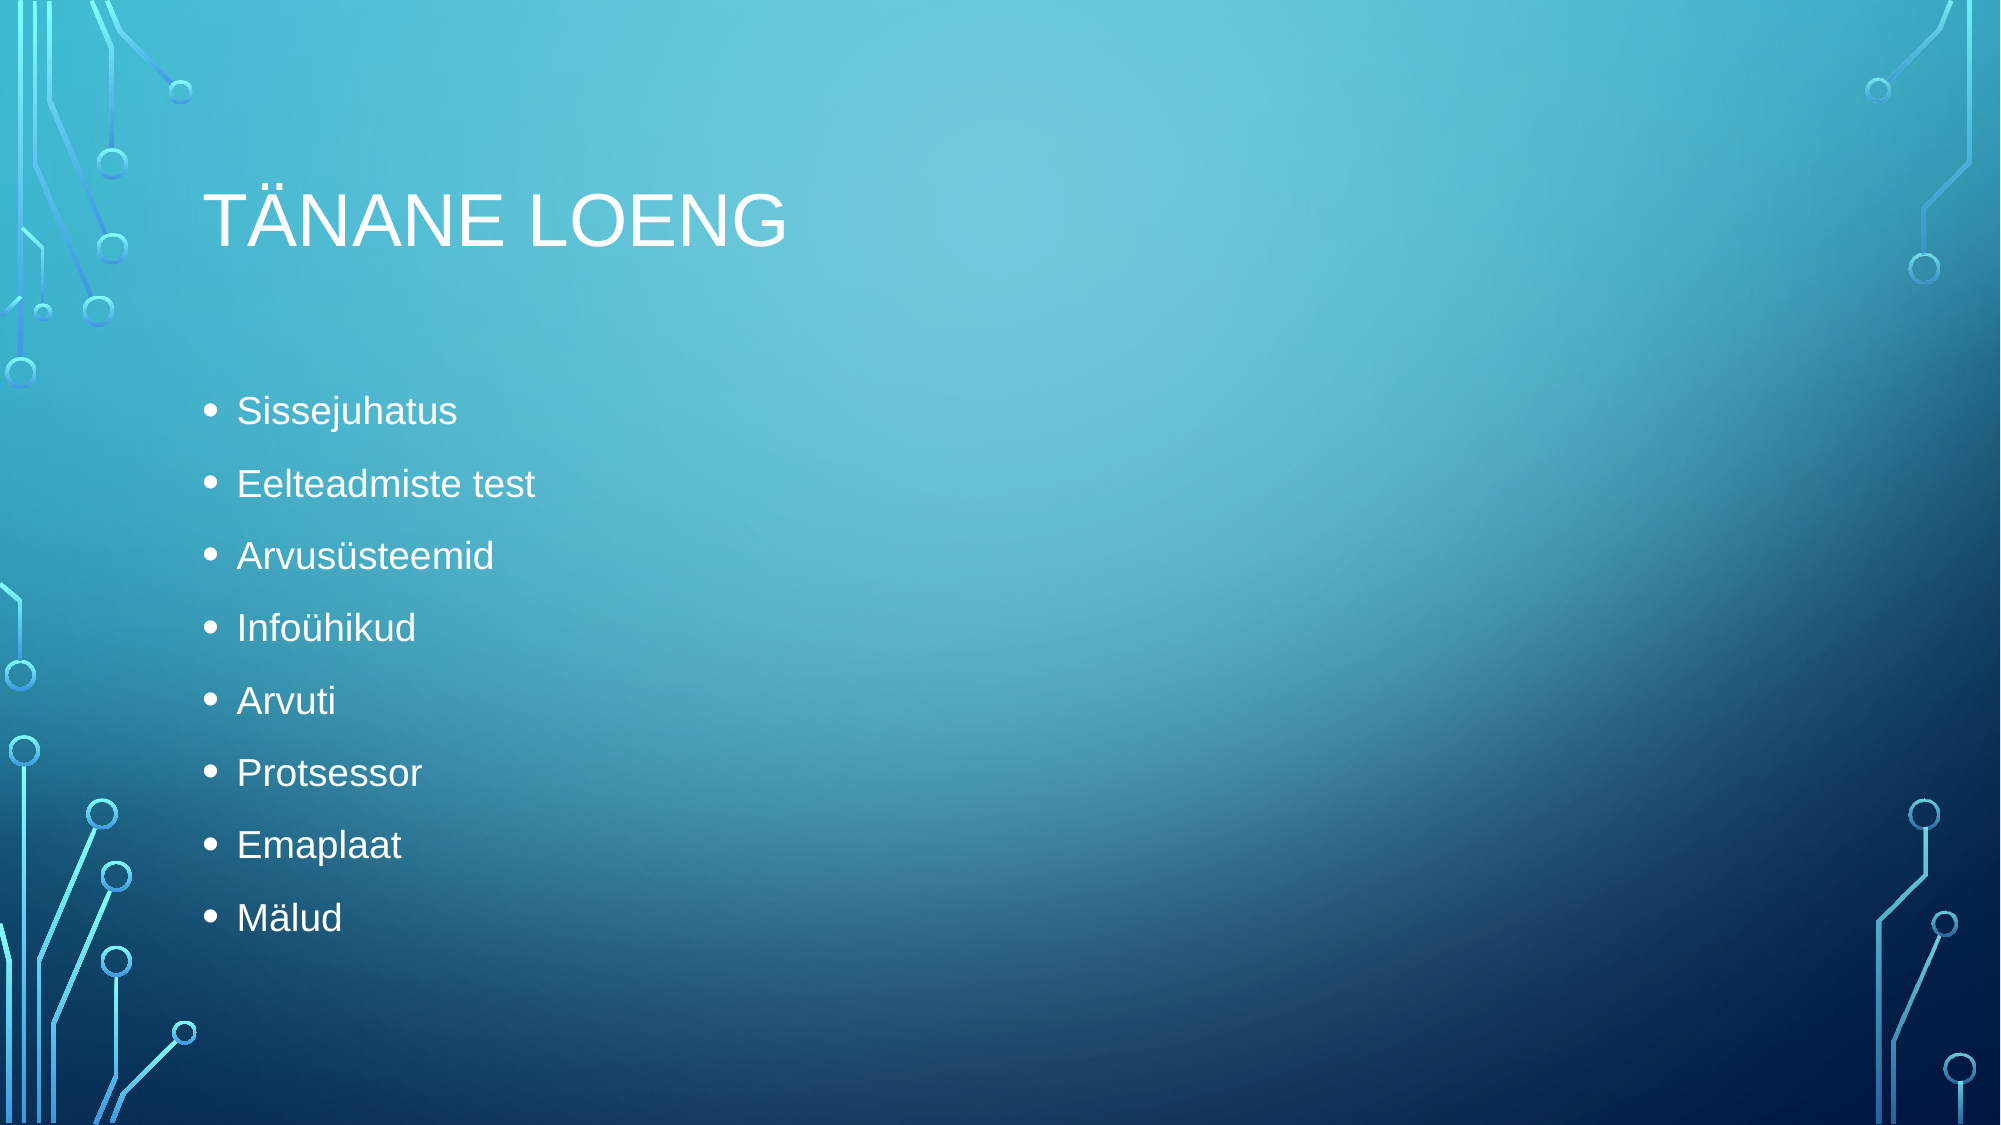

# Tänane Loeng
Sissejuhatus
Eelteadmiste test
Arvusüsteemid
Infoühikud
Arvuti
Protsessor
Emaplaat
Mälud